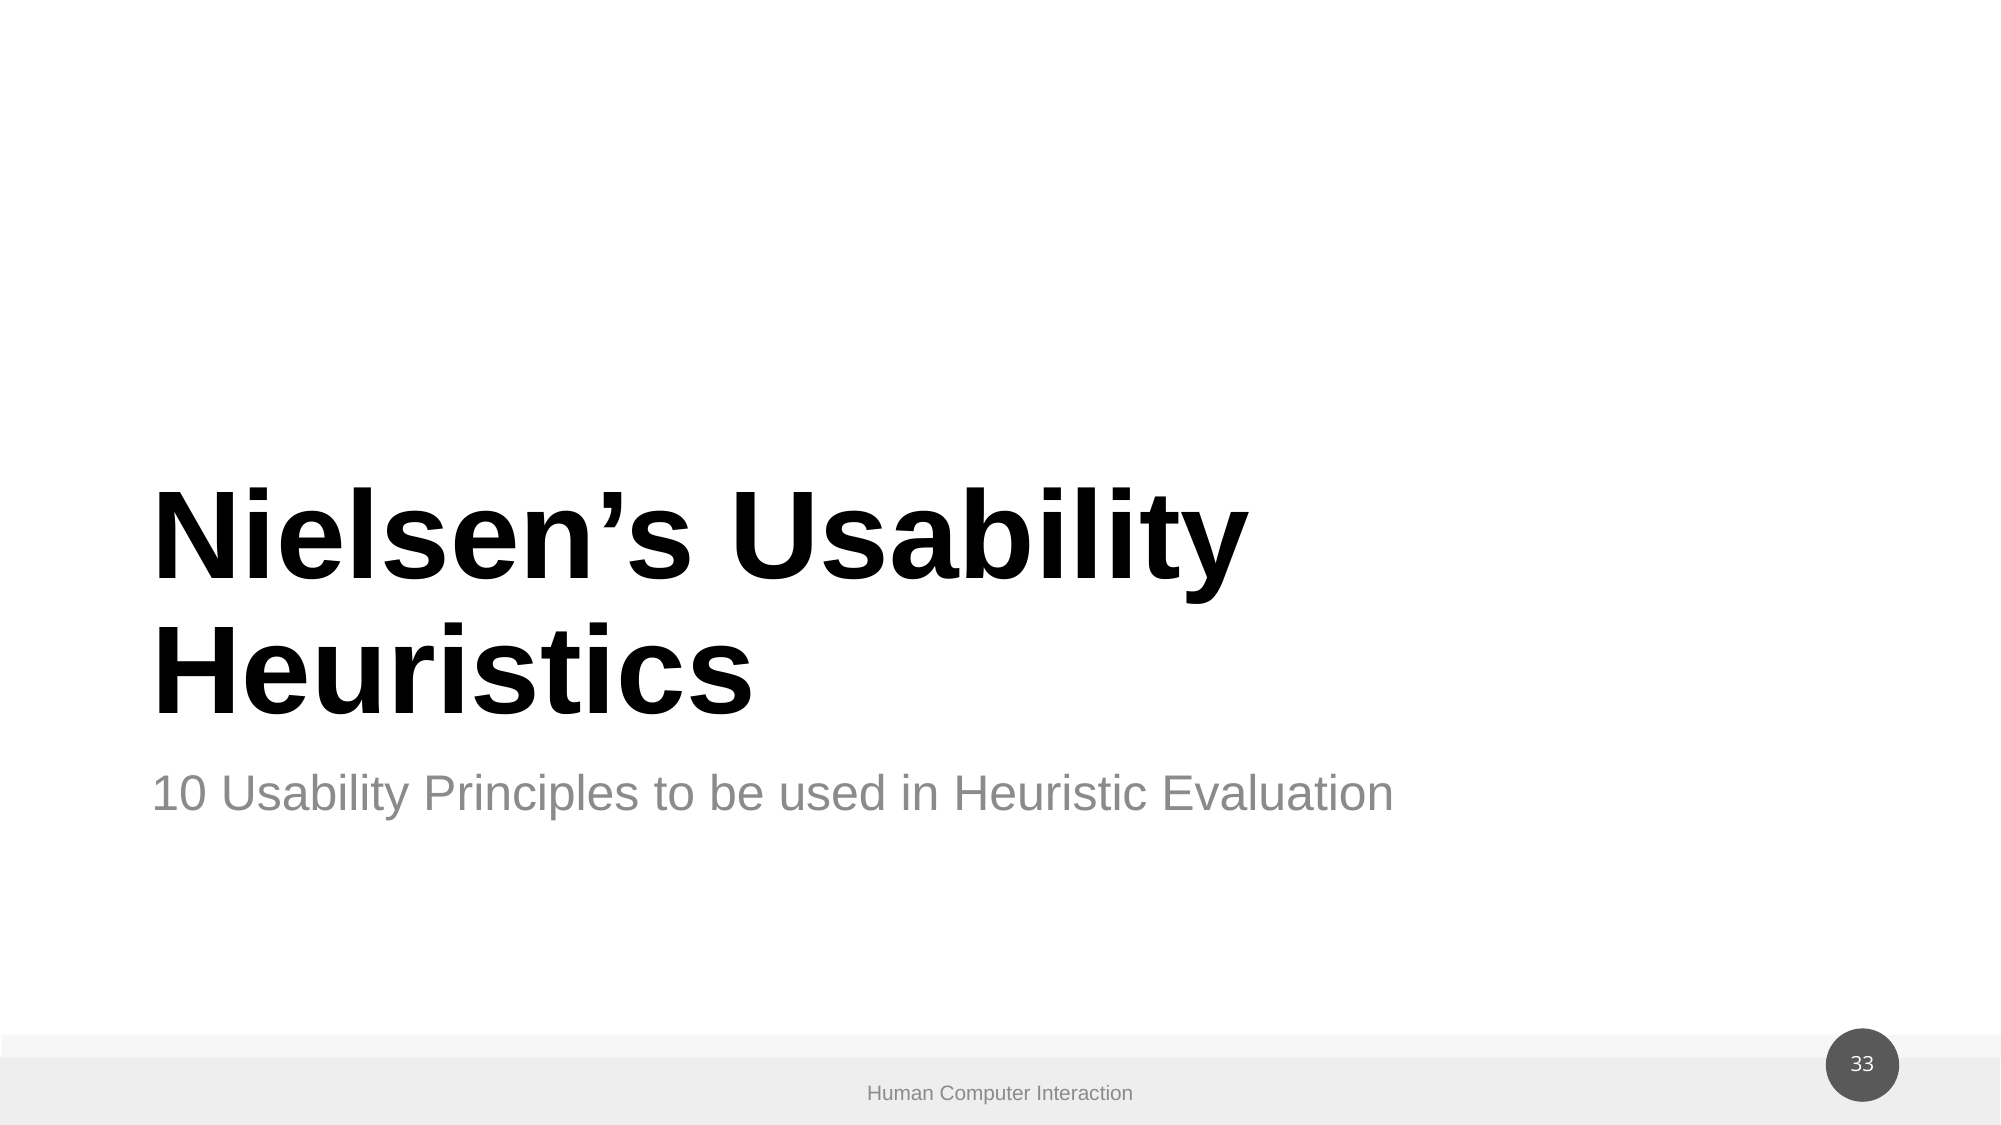

# Nielsen’s Usability Heuristics
10 Usability Principles to be used in Heuristic Evaluation
Human Computer Interaction